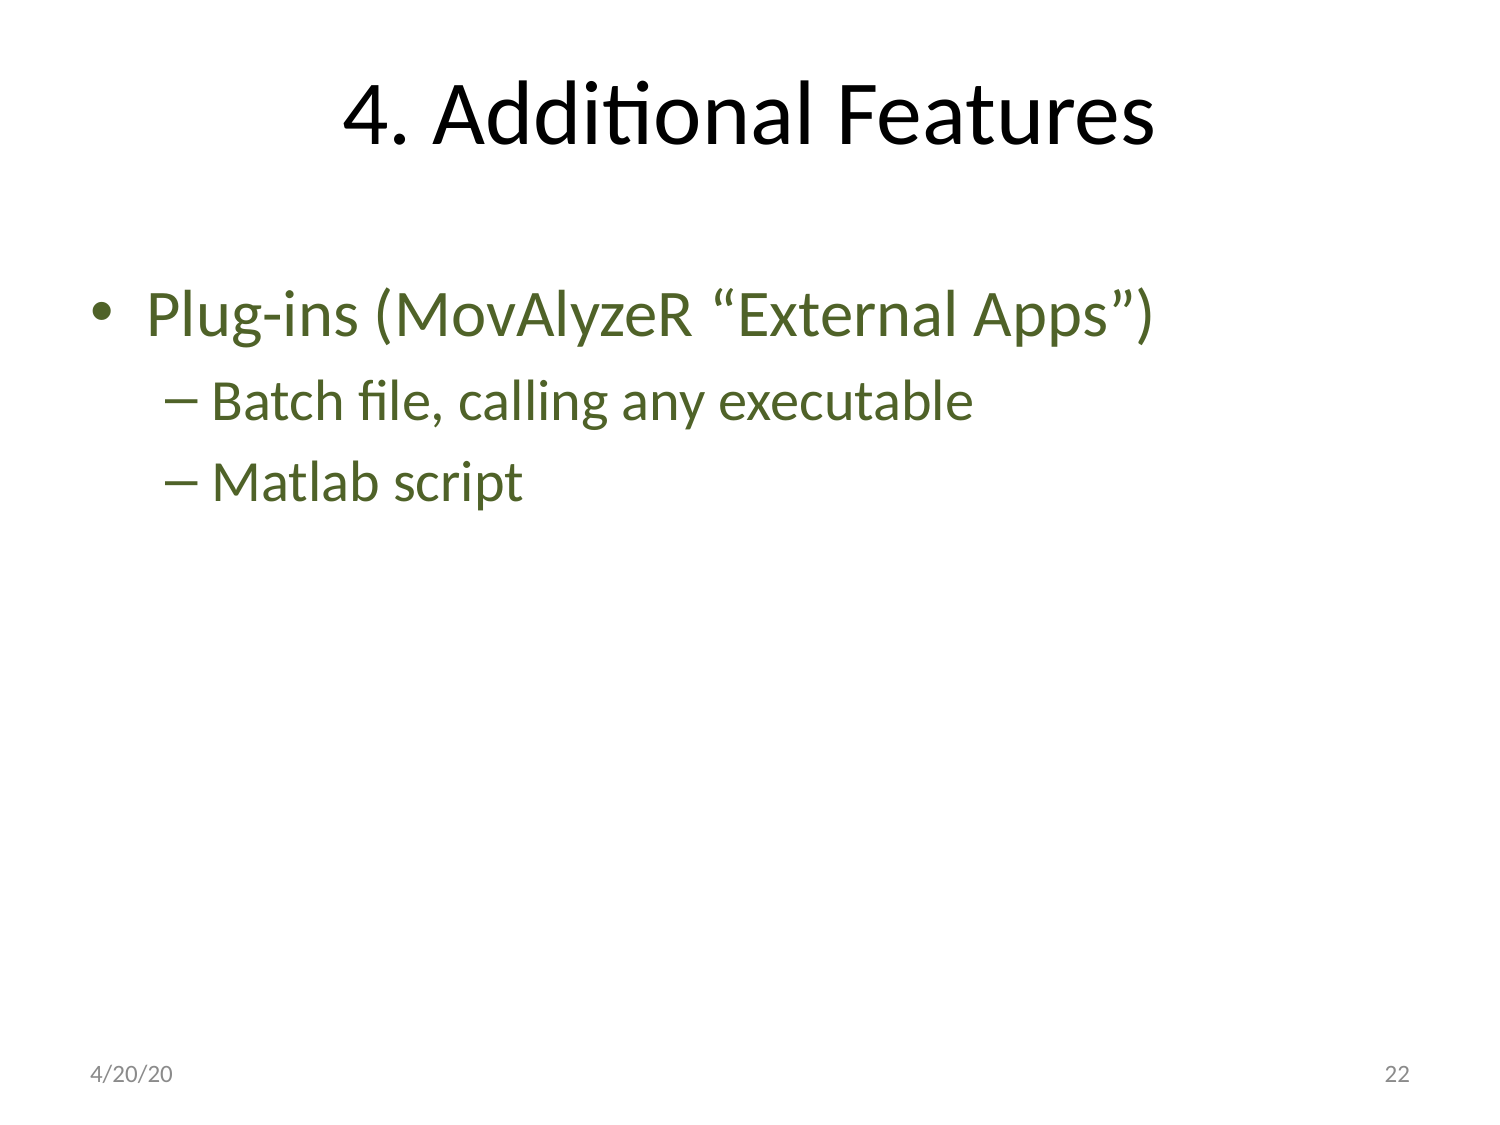

# 4. Additional Features
Plug-ins (MovAlyzeR “External Apps”)
Batch file, calling any executable
Matlab script
4/20/20
22